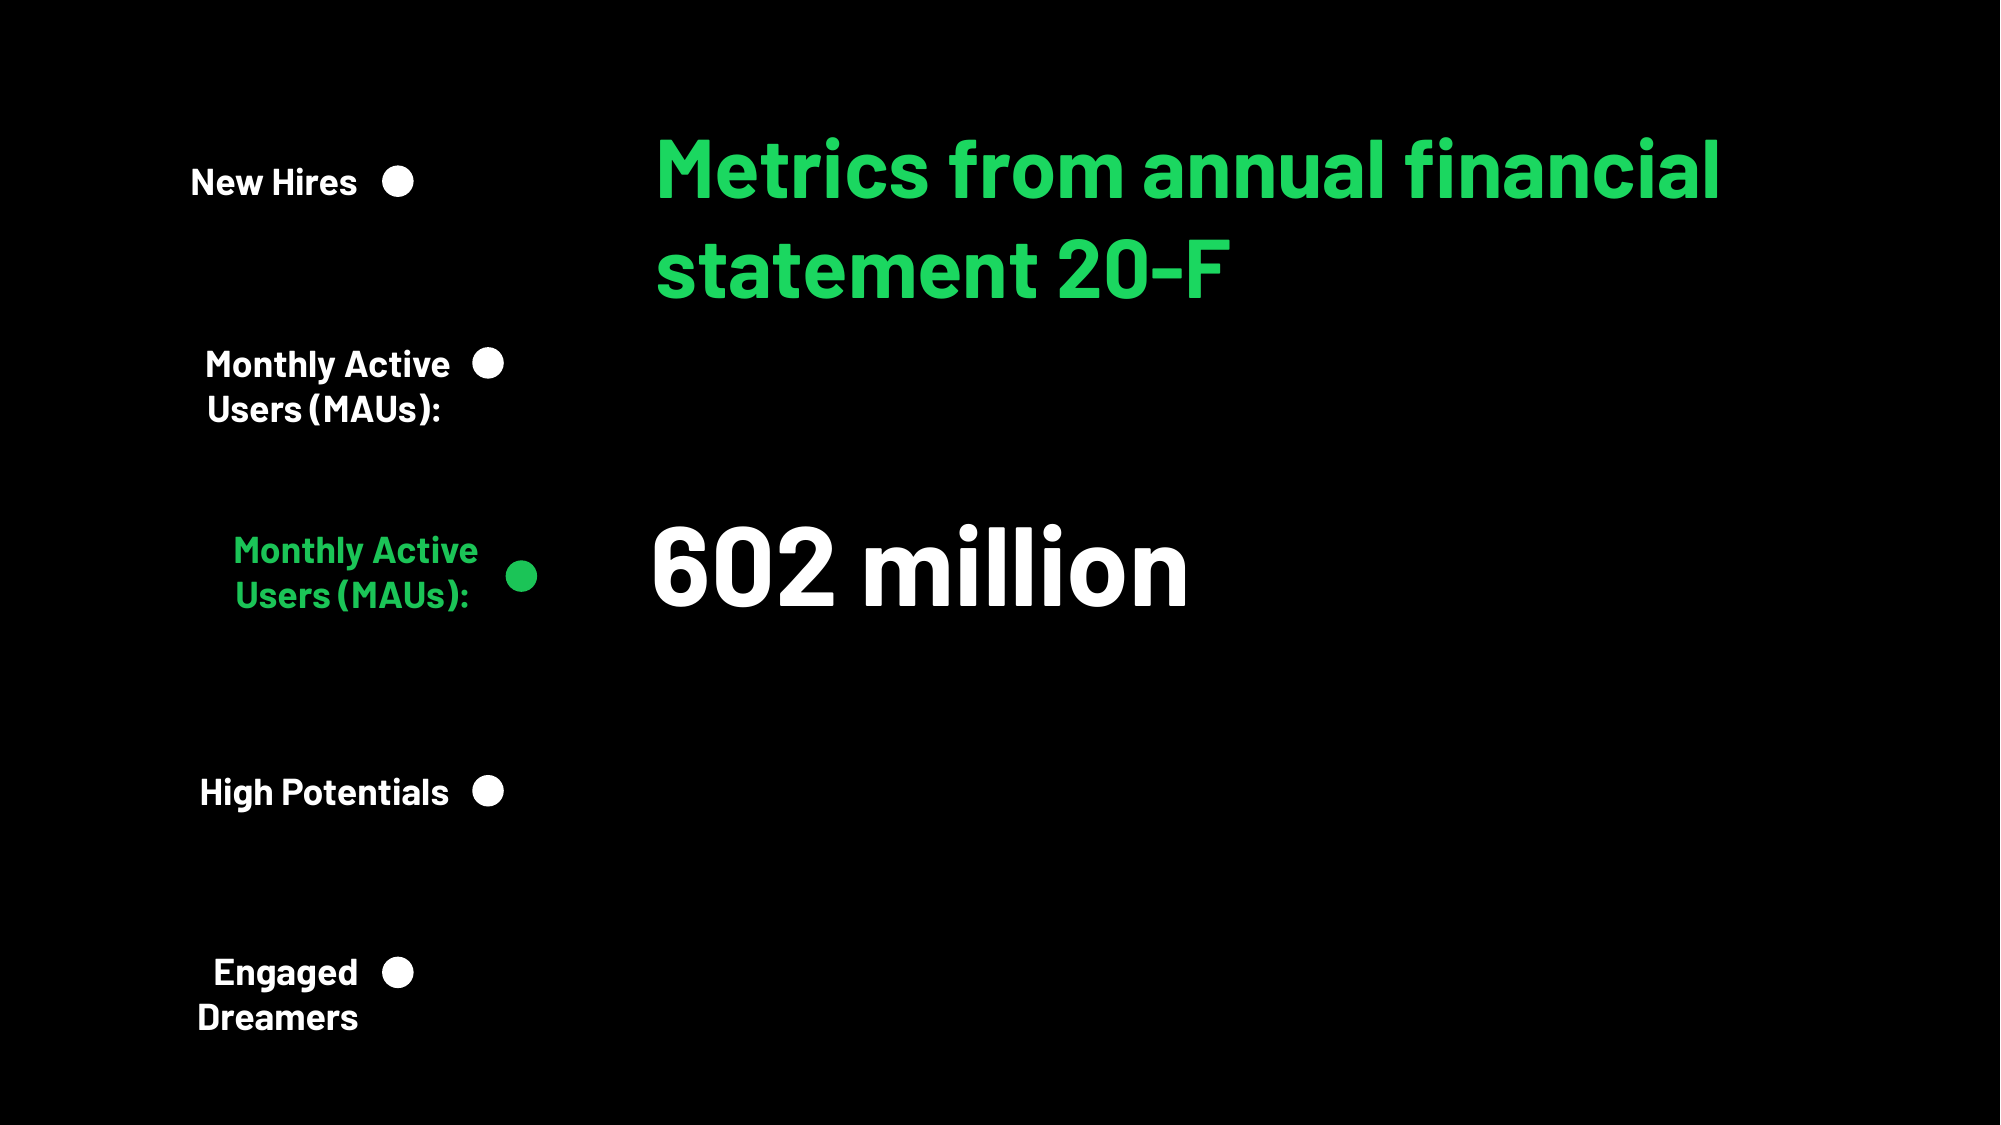

Metrics from annual financial
statement 20-F
New Hires

Monthly Active Users (MAUs):

Monthly Active Users (MAUs):
602 million

High Potentials

Engaged Dreamers

Disengaged Stars
Misaligned Stars